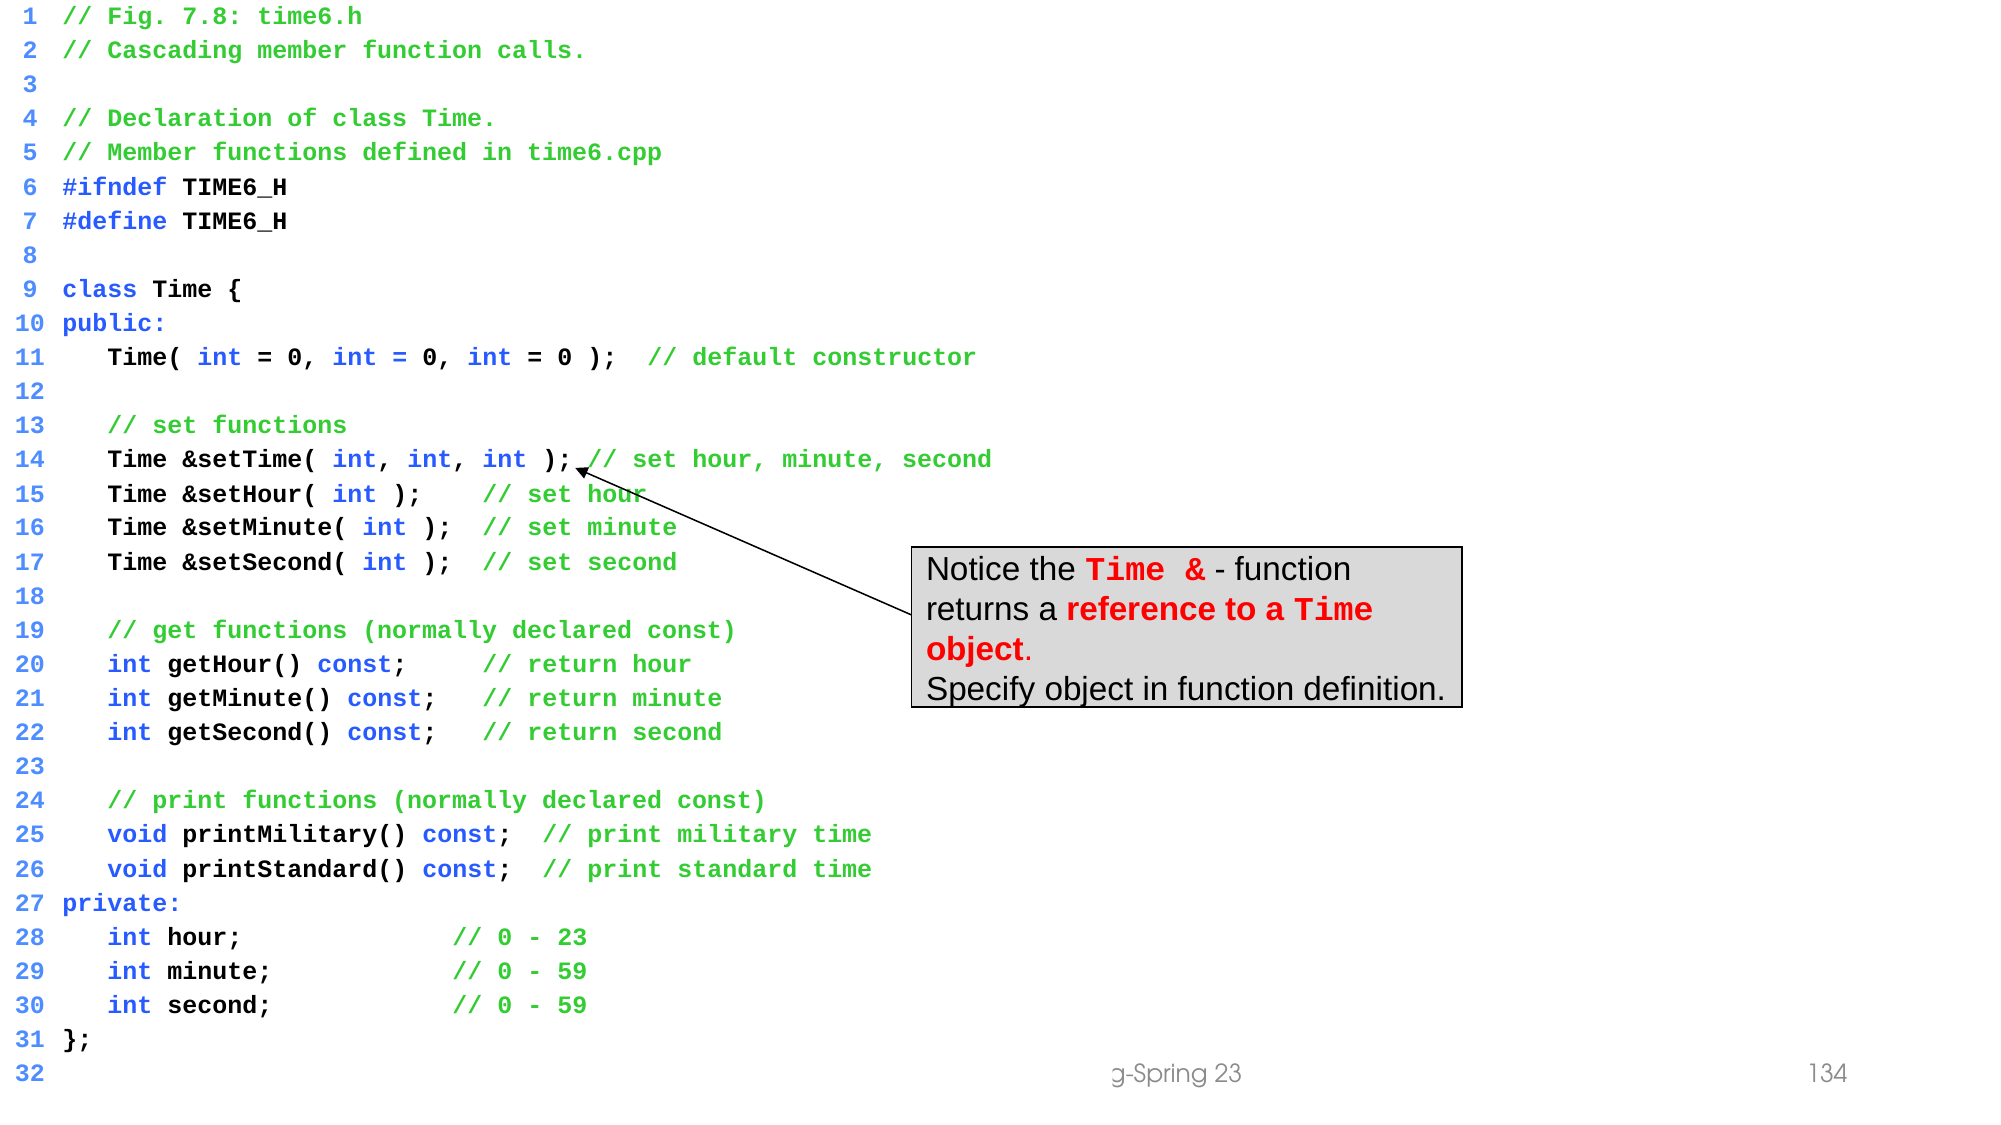

1	// Fig. 7.8: time6.h

	2	// Cascading member function calls.

	3

	4	// Declaration of class Time.

	5	// Member functions defined in time6.cpp

	6	#ifndef TIME6_H

	7	#define TIME6_H

	8

	9	class Time {

	10	public:

	11	   Time( int = 0, int = 0, int = 0 );  // default constructor

	12

	13	   // set functions

	14	   Time &setTime( int, int, int ); // set hour, minute, second

Notice the Time & - function returns a reference to a Time object.
Specify object in function definition.
	15	   Time &setHour( int );    // set hour

	16	   Time &setMinute( int );  // set minute

	17	   Time &setSecond( int );  // set second

	18

	19	   // get functions (normally declared const)

	20	   int getHour() const;     // return hour

	21	   int getMinute() const;   // return minute

	22	   int getSecond() const;   // return second

	23

	24	   // print functions (normally declared const)

	25	   void printMilitary() const;  // print military time

	26	   void printStandard() const;  // print standard time

	27	private:

	28	   int hour;              // 0 - 23

	29	   int minute;            // 0 - 59

	30	   int second;            // 0 - 59

	31	};

	32

Object Oriented Programming-Spring 23
134